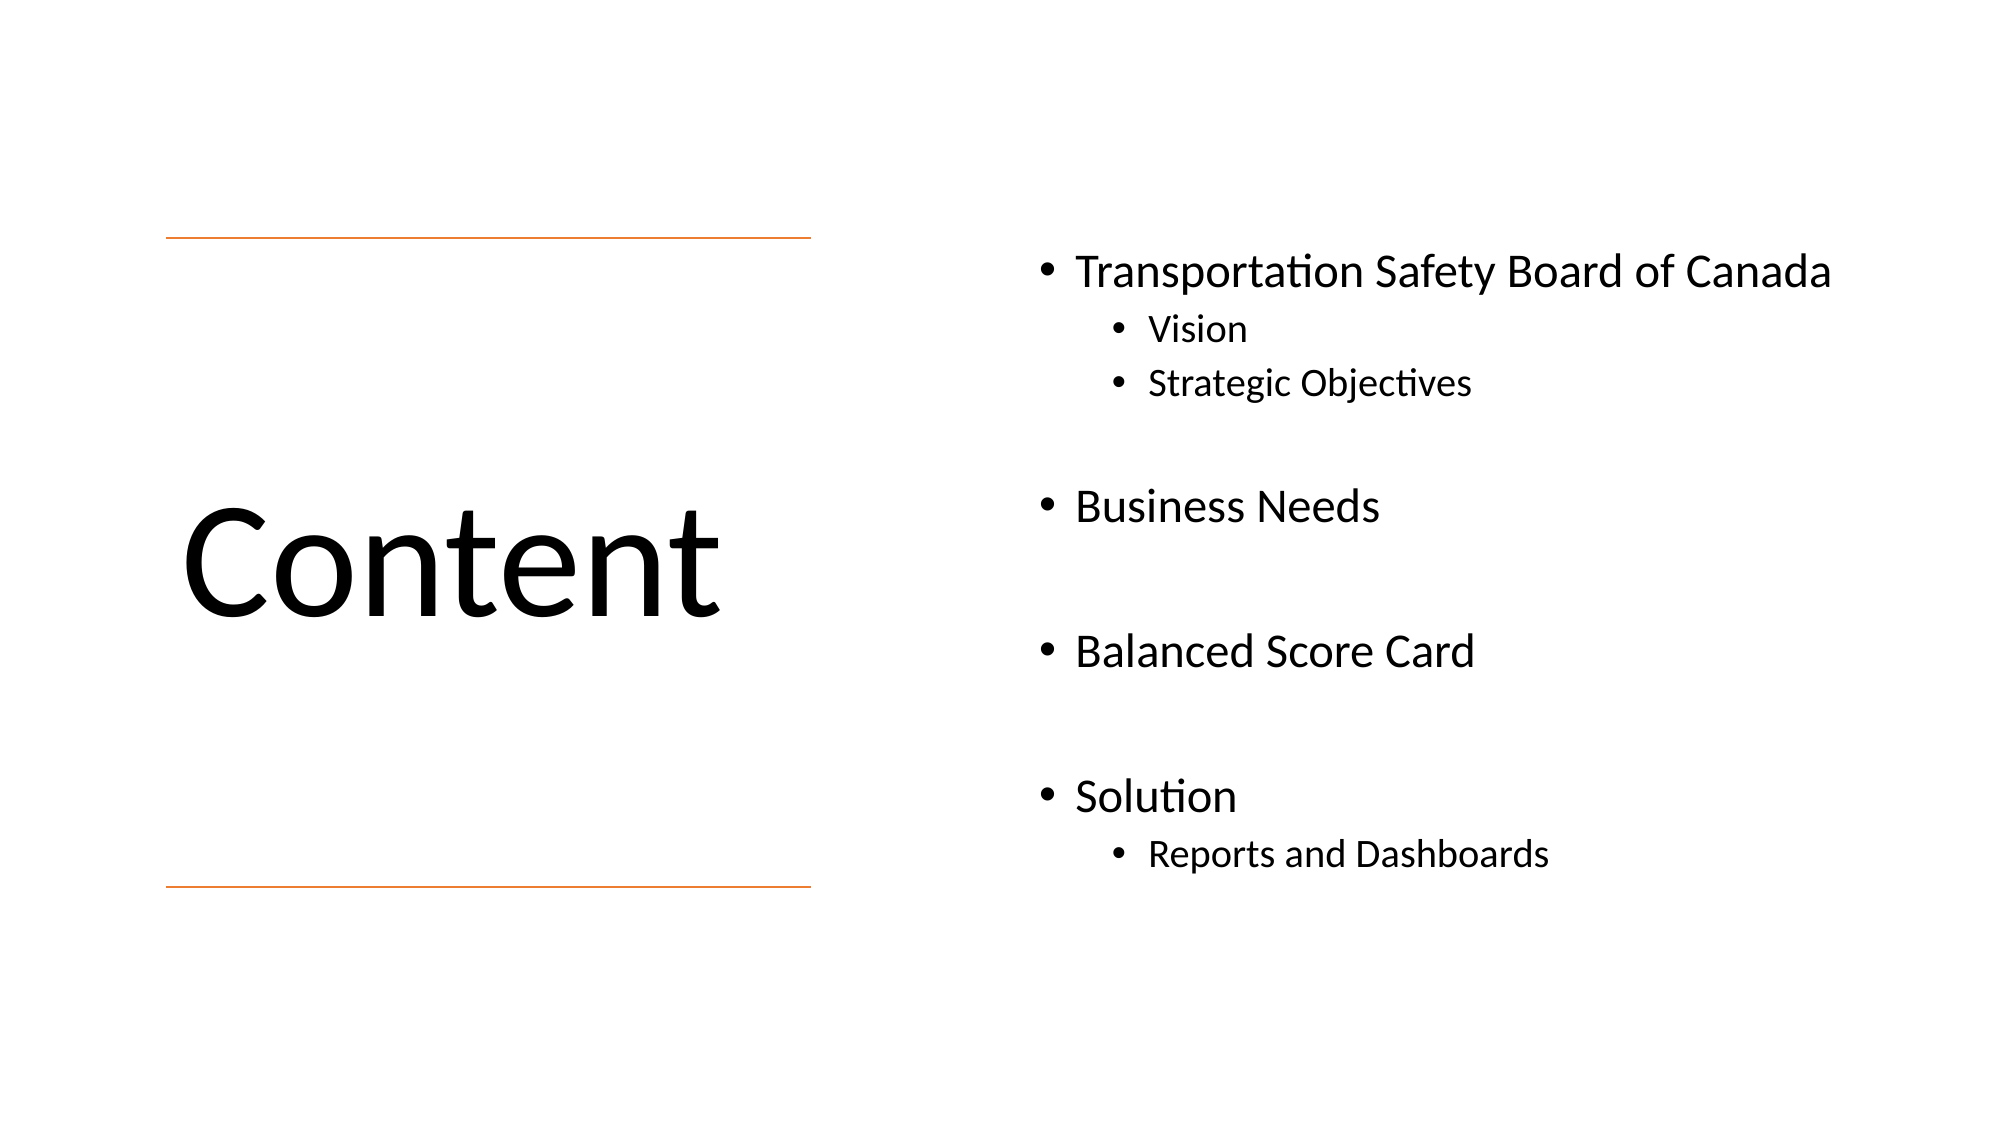

# Content
Transportation Safety Board of Canada
Vision
Strategic Objectives

Business Needs

Balanced Score Card

Solution
Reports and Dashboards